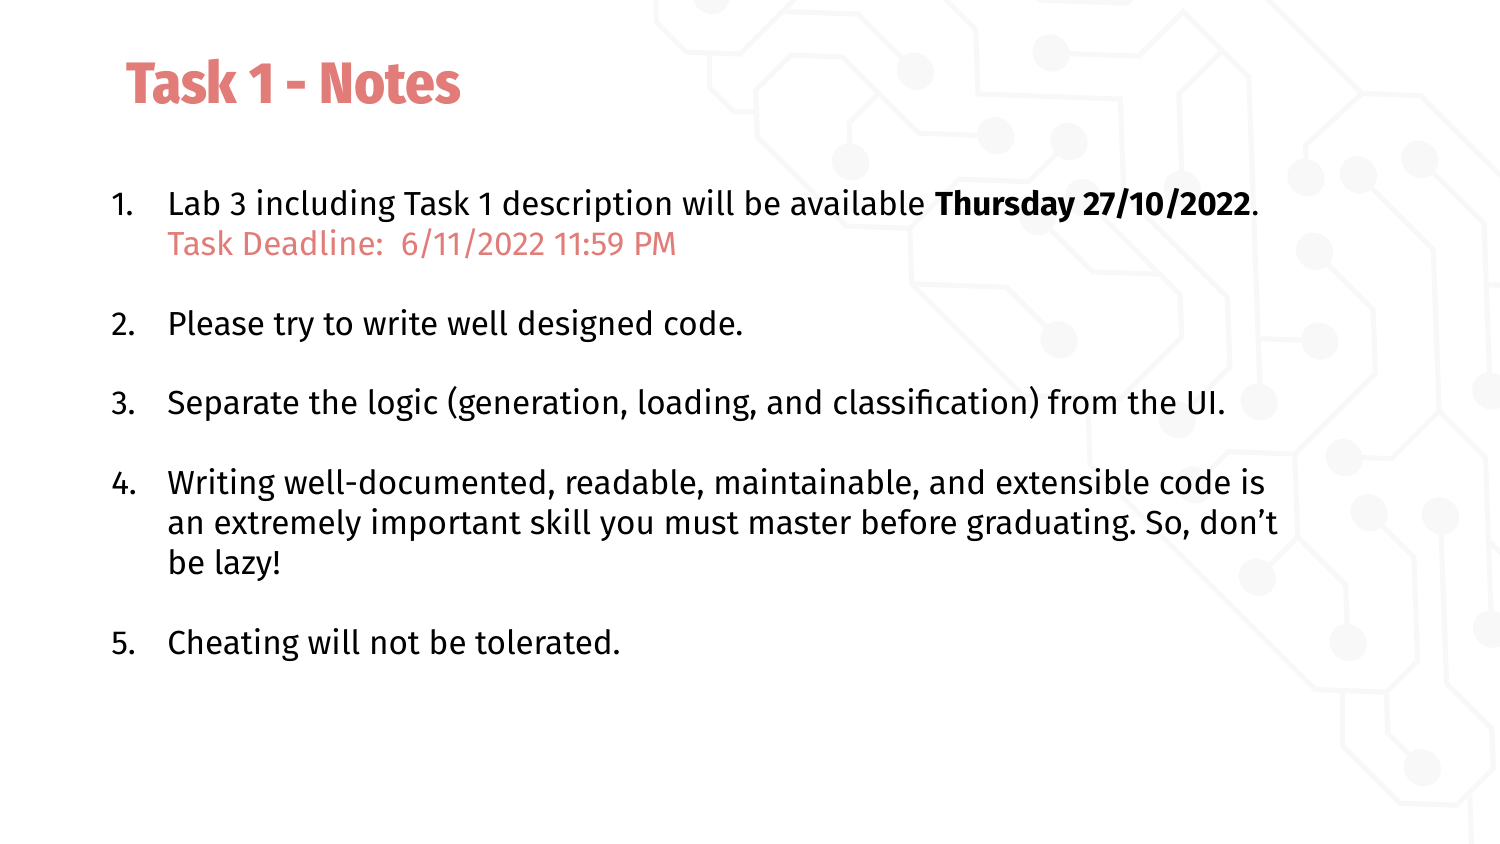

# Task 1 - Notes
Lab 3 including Task 1 description will be available Thursday 27/10/2022. Task Deadline:  6/11/2022 11:59 PM

Please try to write well designed code.

Separate the logic (generation, loading, and classification) from the UI.

Writing well-documented, readable, maintainable, and extensible code is an extremely important skill you must master before graduating. So, don’t be lazy!
Cheating will not be tolerated.